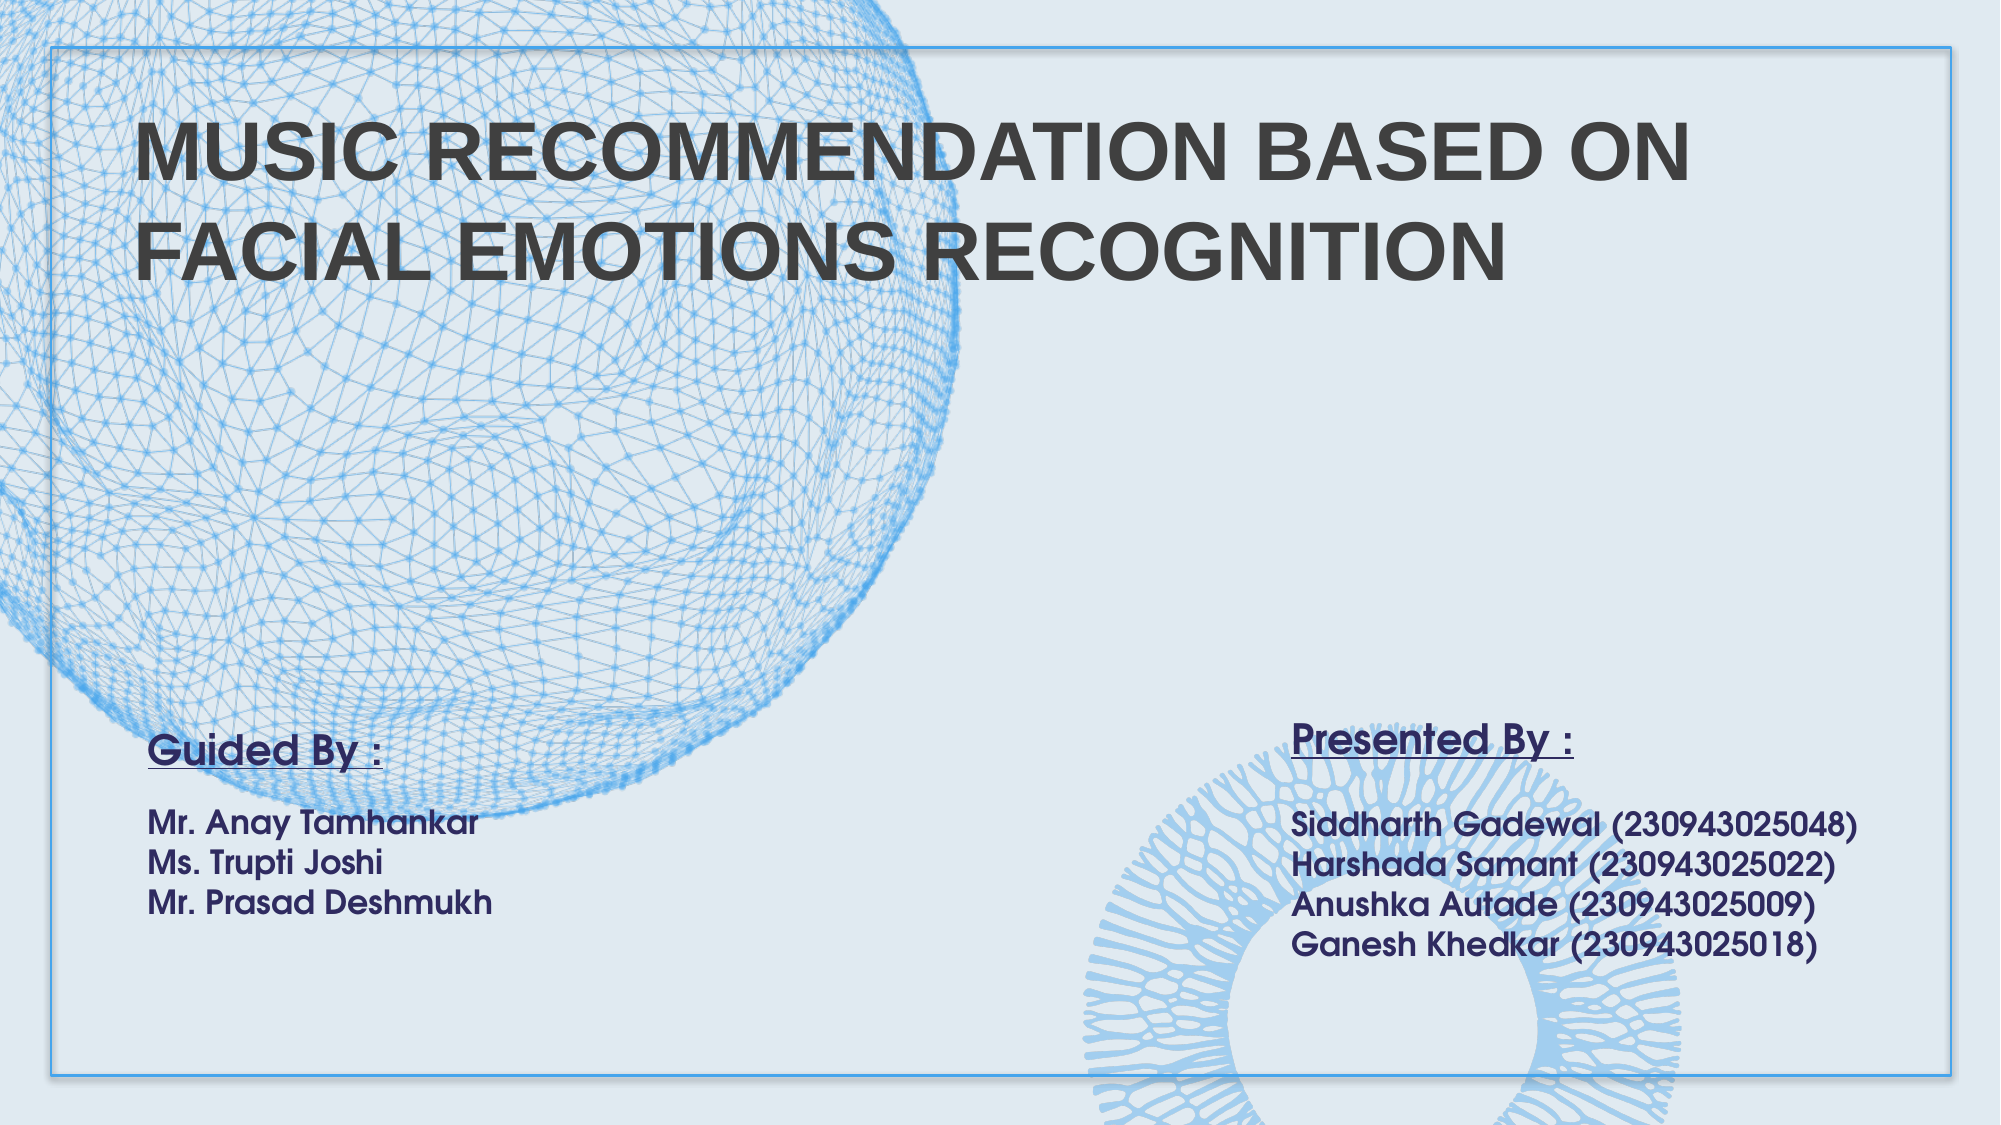

# Music Recommendation Based On Facial Emotions Recognition
Presented By :

Siddharth Gadewal (230943025048)
Harshada Samant (230943025022)
Anushka Autade (230943025009)
Ganesh Khedkar (230943025018)
Guided By :

Mr. Anay Tamhankar
Ms. Trupti Joshi
Mr. Prasad Deshmukh